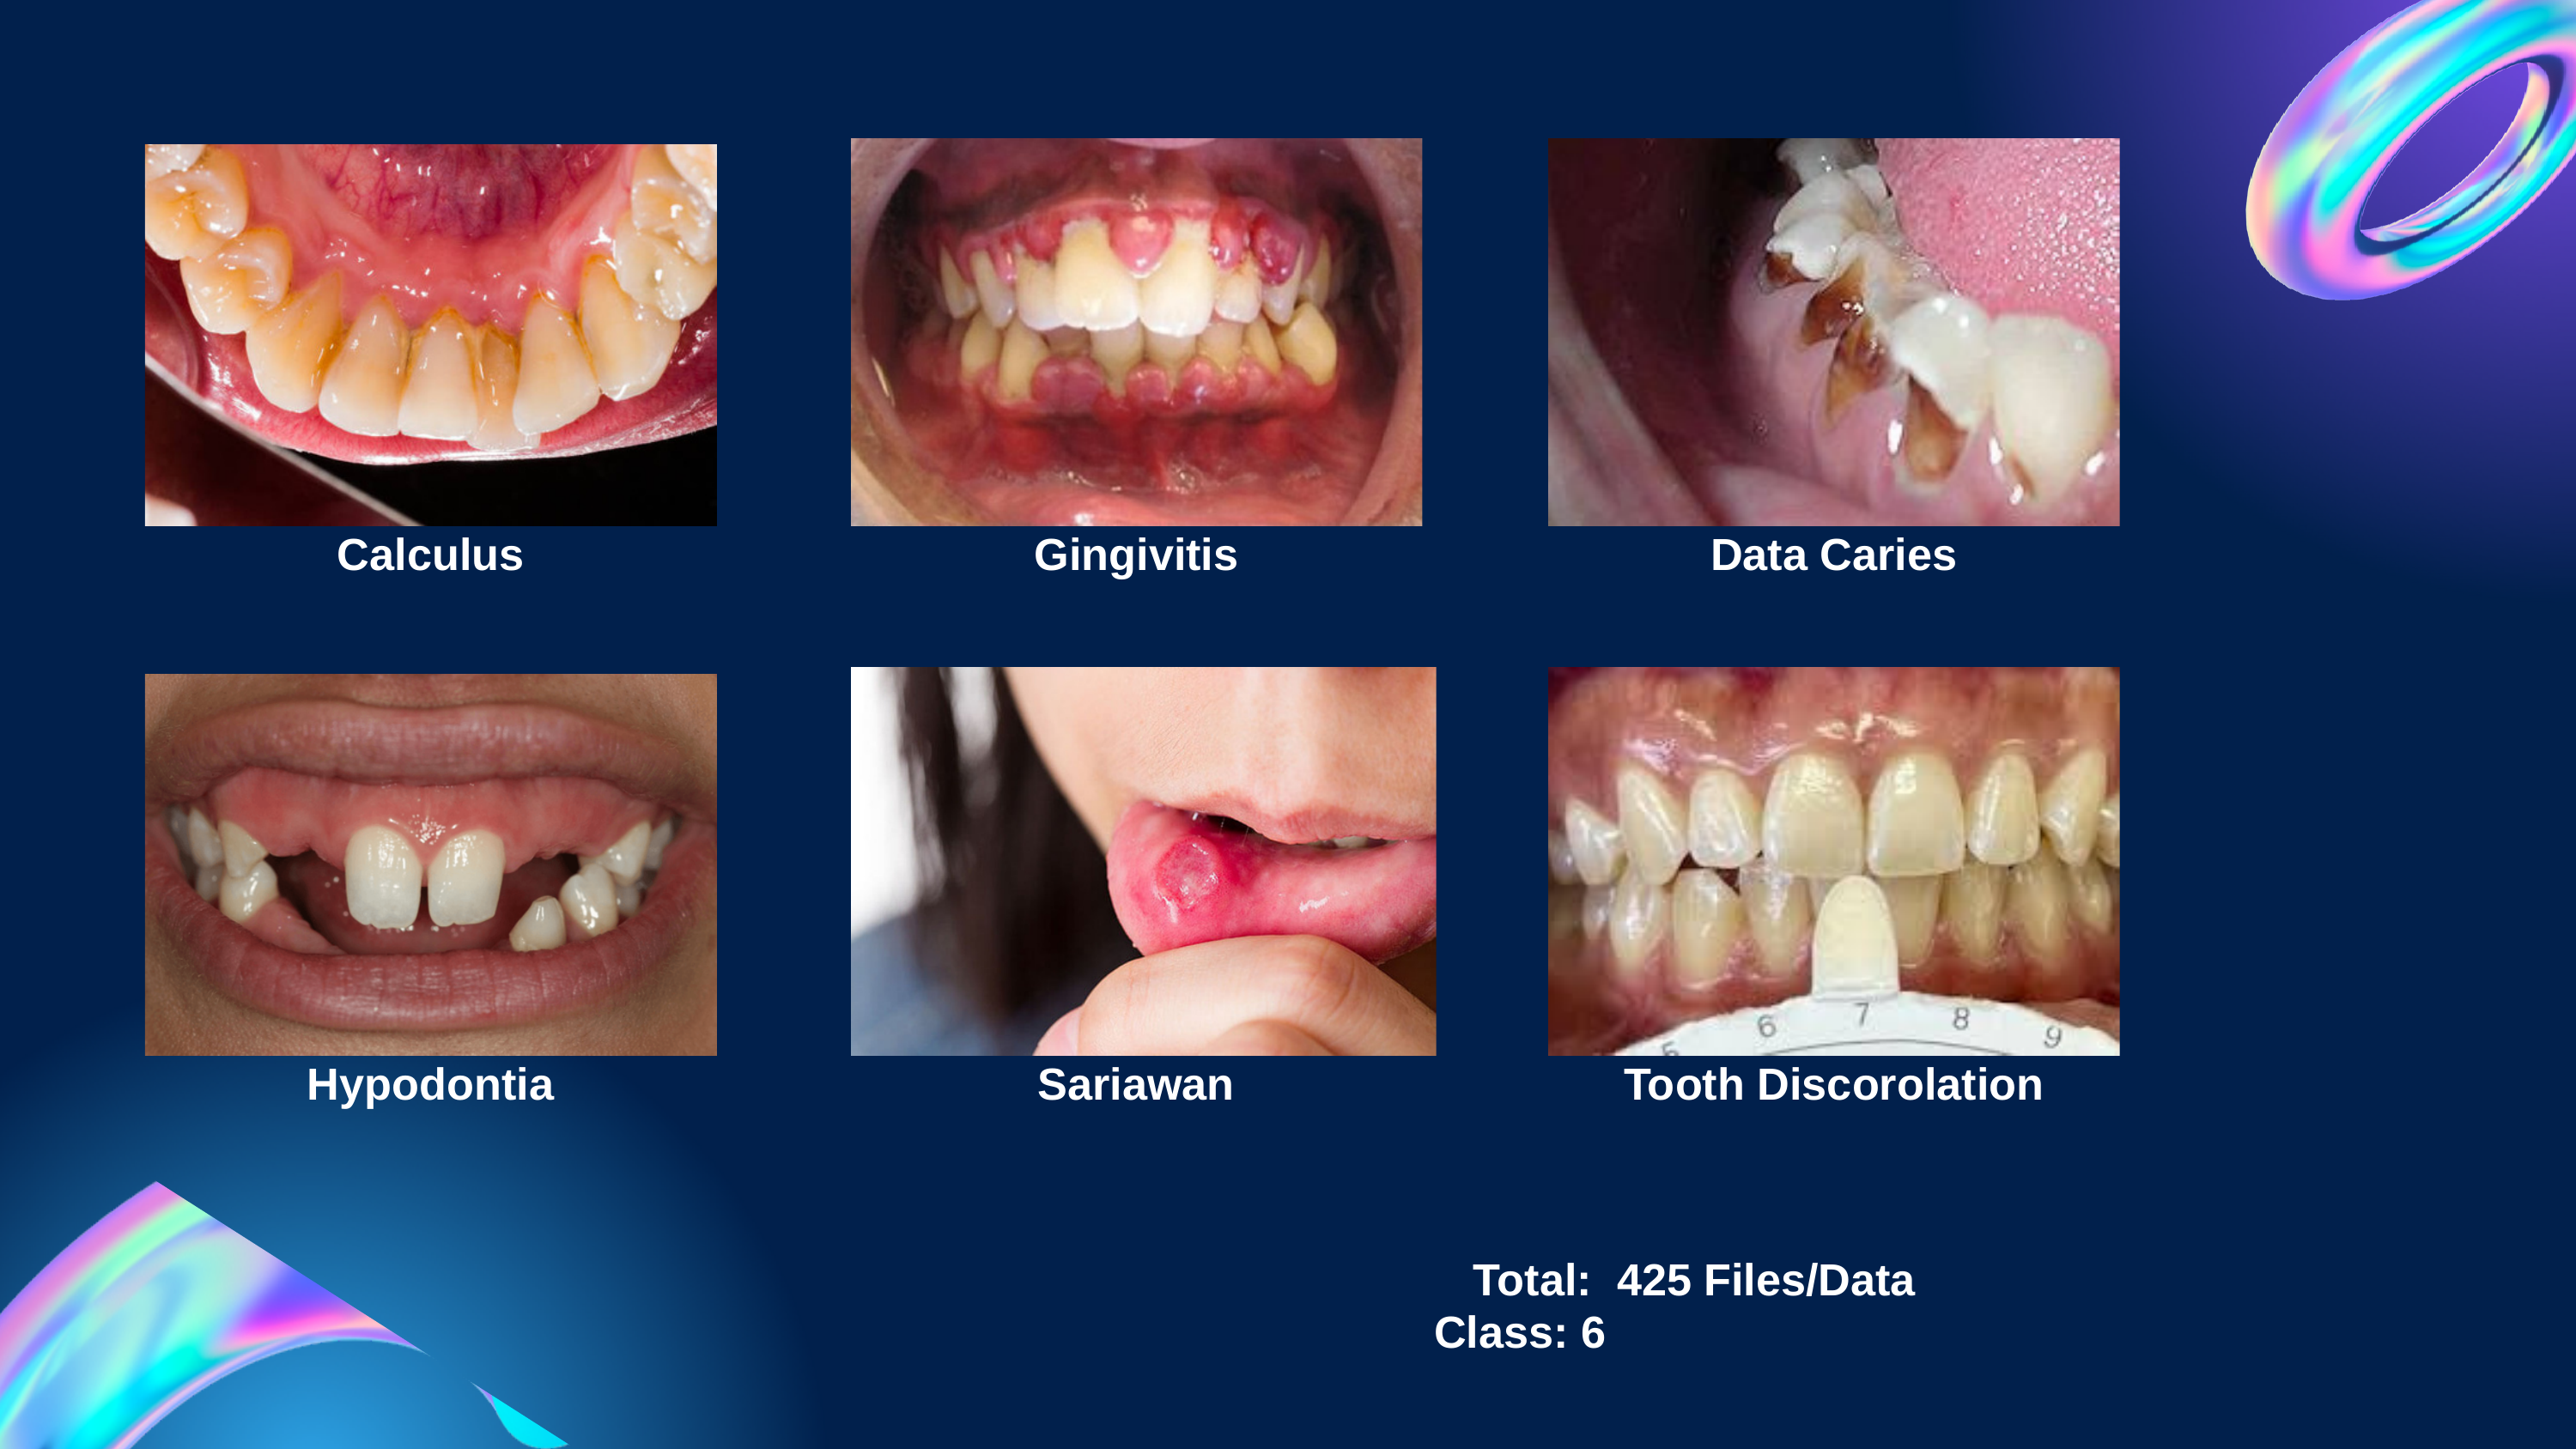

Calculus
Gingivitis
Data Caries

Sariawan
Hypodontia
Tooth Discorolation
Total:  425 Files/Data

Class: 6